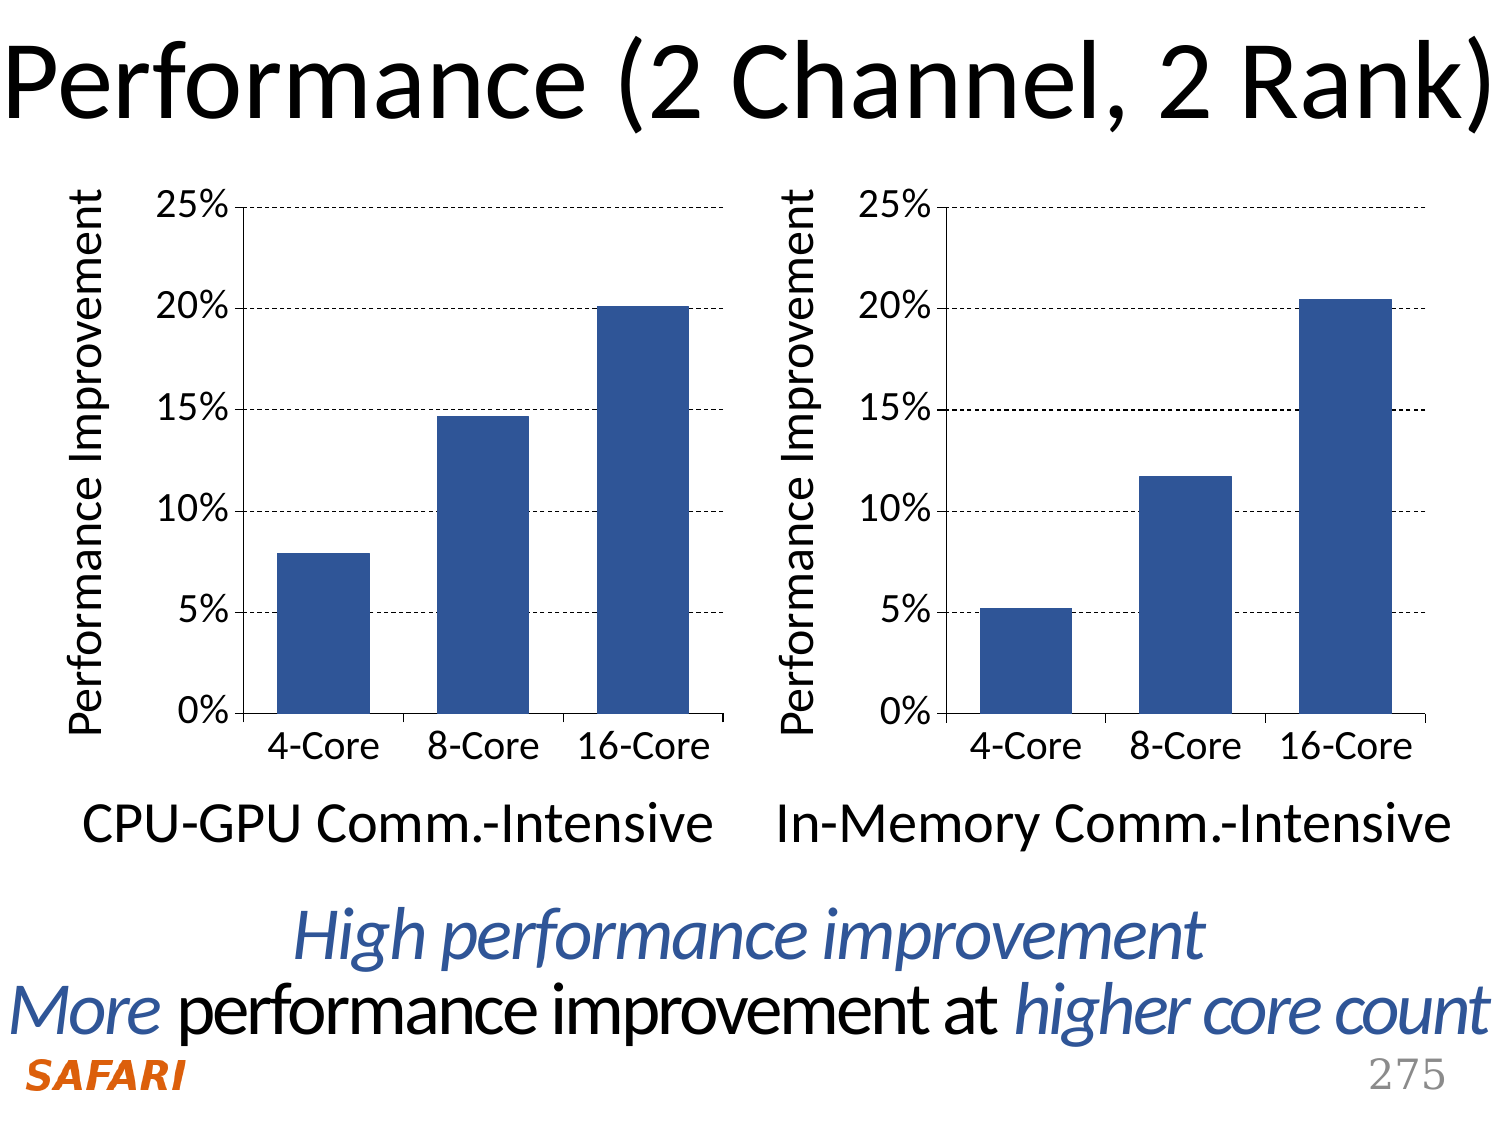

Performance (2 Channel, 2 Rank)

### Chart

| Category | C2R2 |
|---|---|
| 4-Core | 0.0791967776764482 |
| 8-Core | 0.146662977618907 |
| 16-Core | 0.200912499336983 |

### Chart

| Category | C4R1 |
|---|---|
| 4-Core | 0.0521779567655502 |
| 8-Core | 0.117060613140367 |
| 16-Core | 0.204388716514463 |
Performance Improvement
Performance Improvement
CPU-GPU Comm.-Intensive
In-Memory Comm.-Intensive
High performance improvement
More performance improvement at higher core count